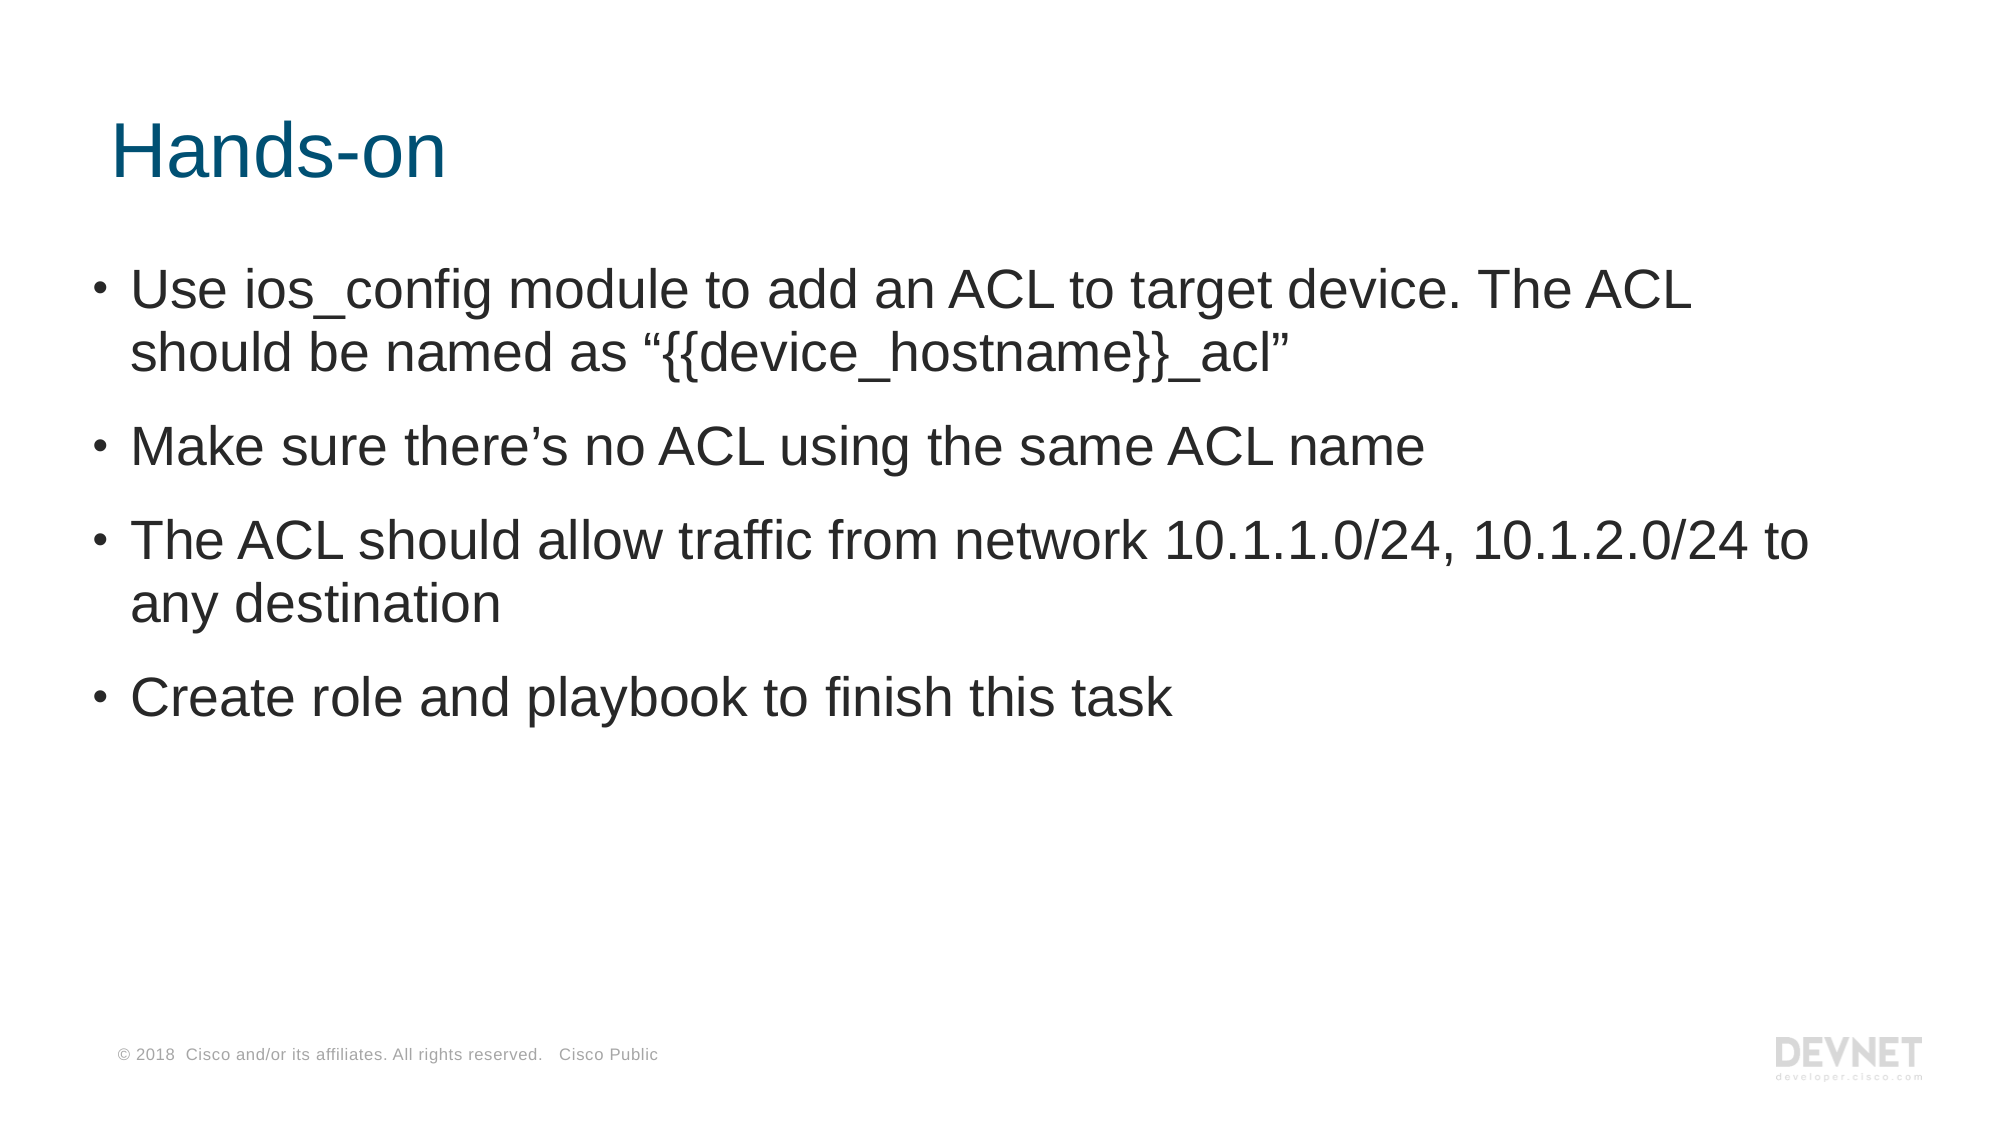

# Hands-on
Use ios_config module to add an ACL to target device. The ACL should be named as “{{device_hostname}}_acl”
Make sure there’s no ACL using the same ACL name
The ACL should allow traffic from network 10.1.1.0/24, 10.1.2.0/24 to any destination
Create role and playbook to finish this task